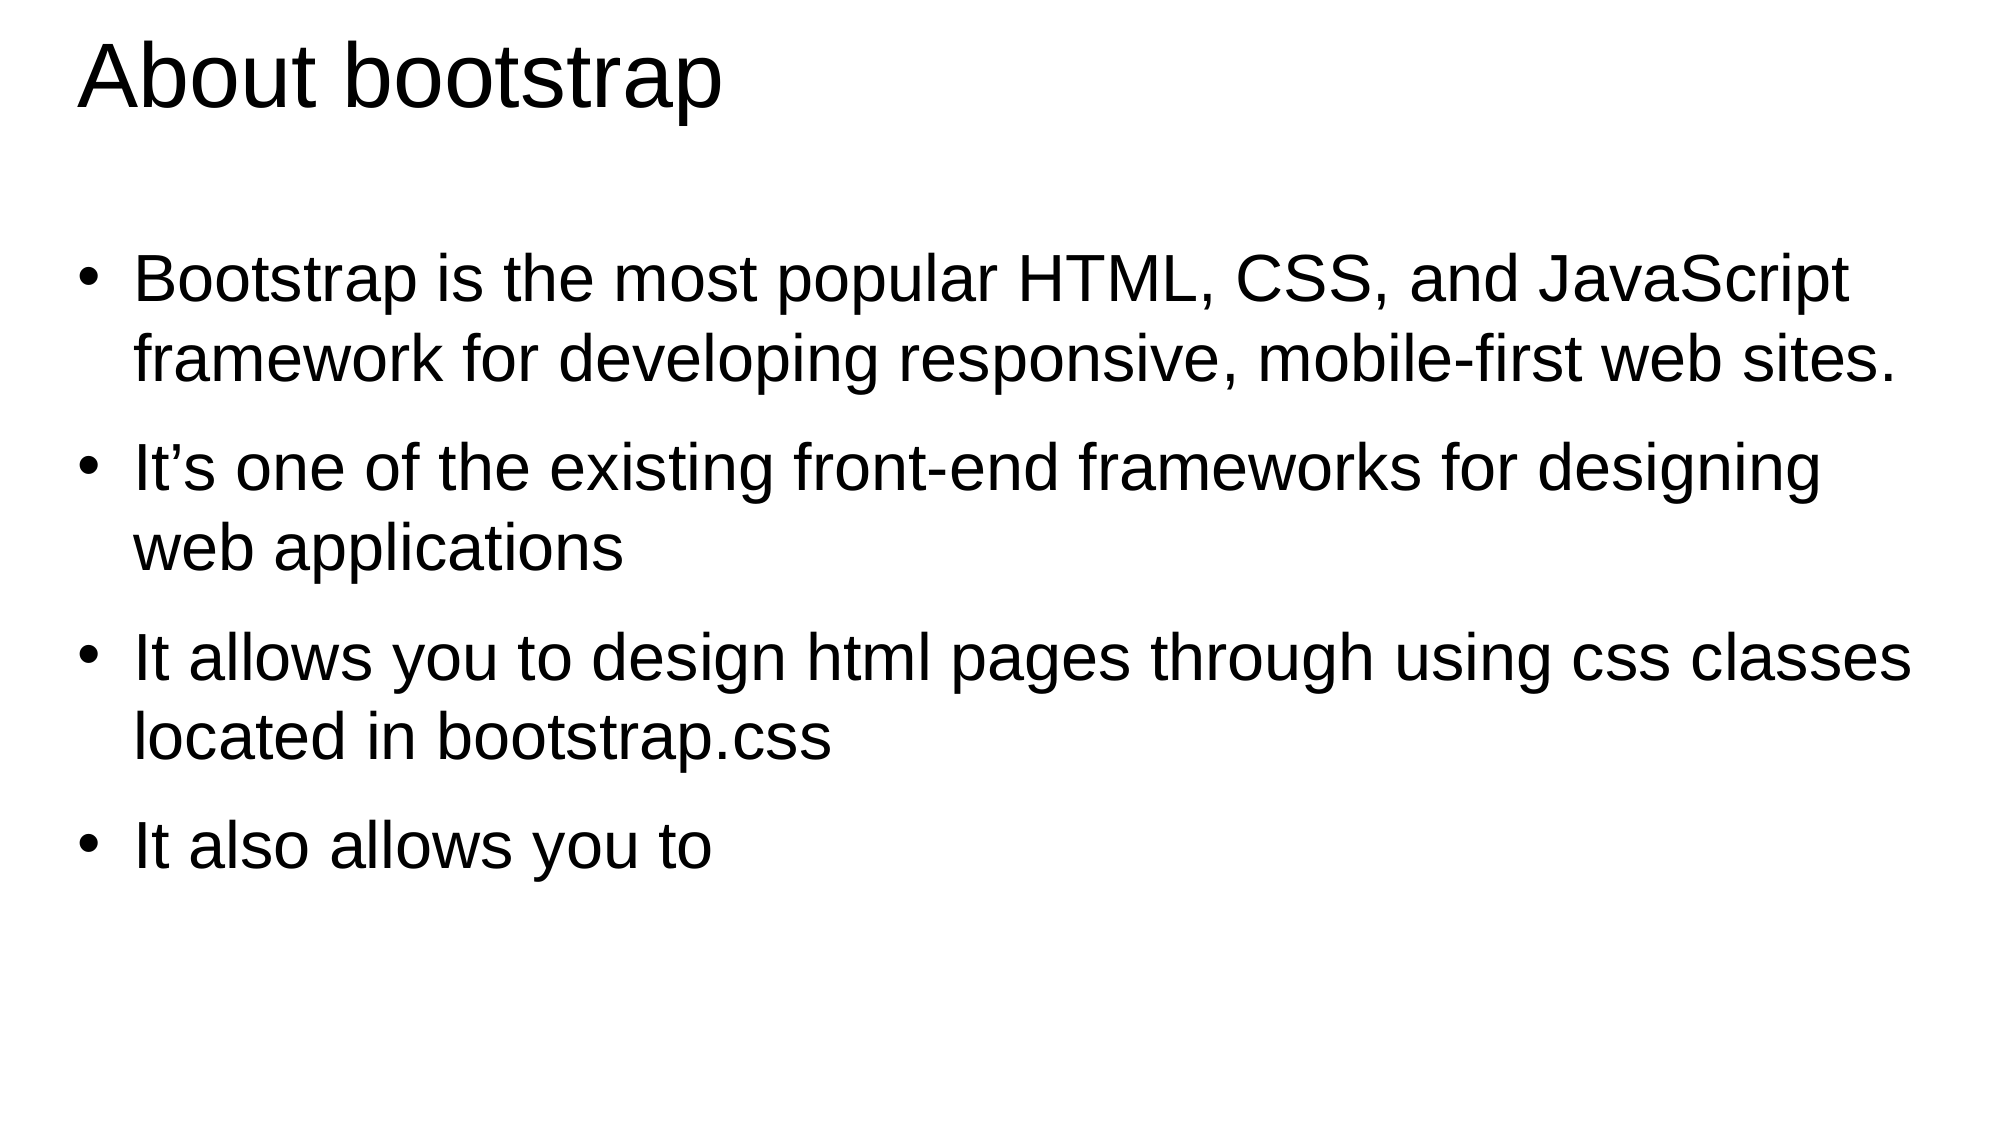

# About bootstrap
Bootstrap is the most popular HTML, CSS, and JavaScript framework for developing responsive, mobile-first web sites.
It’s one of the existing front-end frameworks for designing web applications
It allows you to design html pages through using css classes located in bootstrap.css
It also allows you to